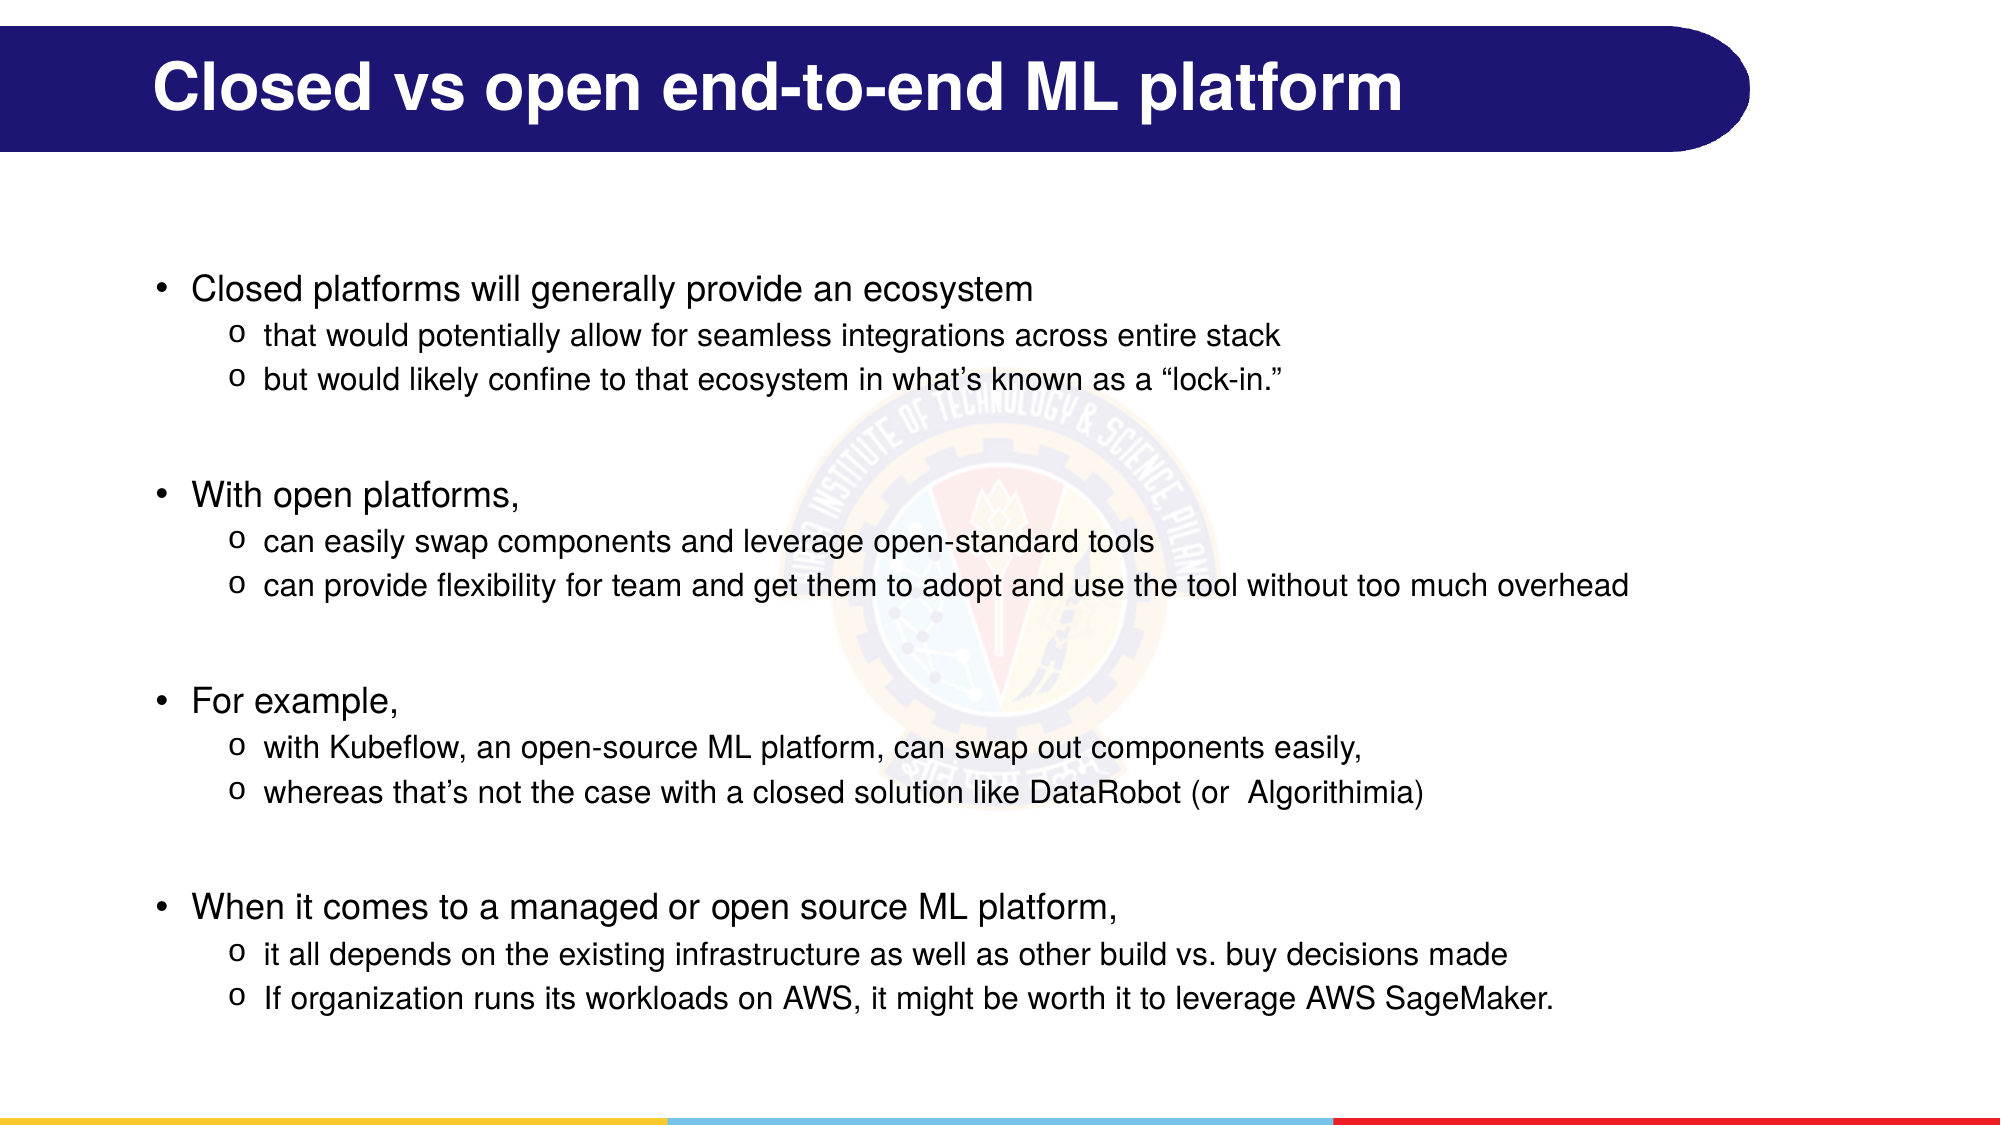

# Closed vs open end-to-end ML platform

Closed platforms will generally provide an ecosystem
that would potentially allow for seamless integrations across entire stack
but would likely confine to that ecosystem in what’s known as a “lock-in.”

With open platforms,
can easily swap components and leverage open-standard tools
can provide flexibility for team and get them to adopt and use the tool without too much overhead

For example,
with Kubeflow, an open-source ML platform, can swap out components easily,
whereas that’s not the case with a closed solution like DataRobot (or  Algorithimia)

When it comes to a managed or open source ML platform,
it all depends on the existing infrastructure as well as other build vs. buy decisions made
If organization runs its workloads on AWS, it might be worth it to leverage AWS SageMaker.